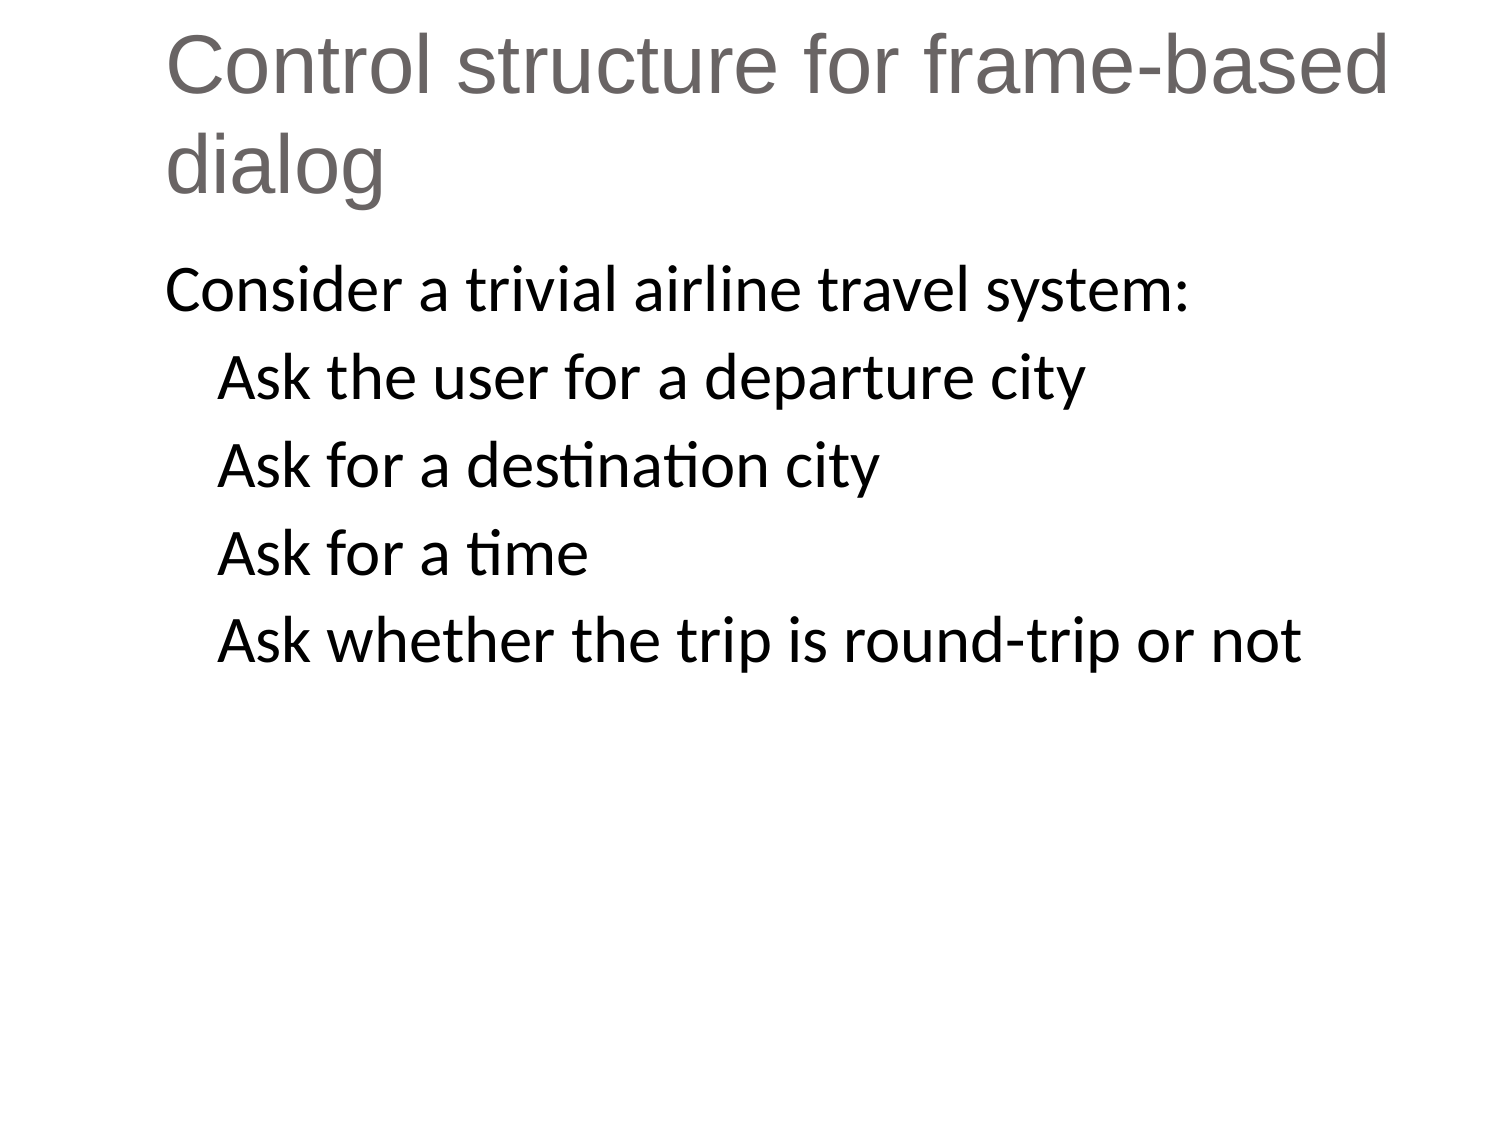

# Control structure for frame-based dialog
Consider a trivial airline travel system:
Ask the user for a departure city
Ask for a destination city
Ask for a time
Ask whether the trip is round-trip or not